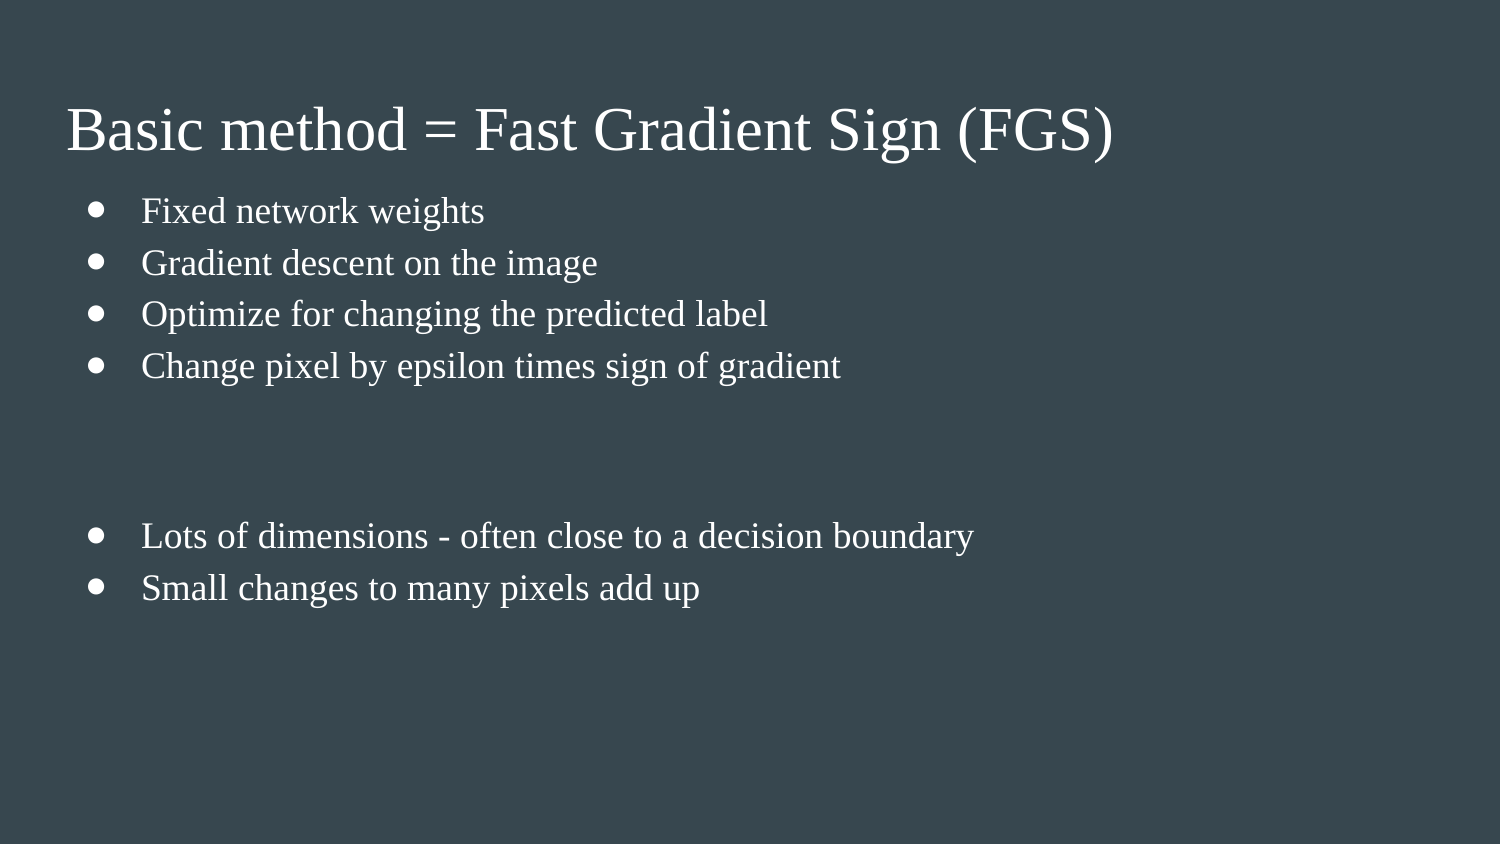

# Basic method = Fast Gradient Sign (FGS)
Fixed network weights
Gradient descent on the image
Optimize for changing the predicted label
Change pixel by epsilon times sign of gradient

Lots of dimensions - often close to a decision boundary
Small changes to many pixels add up